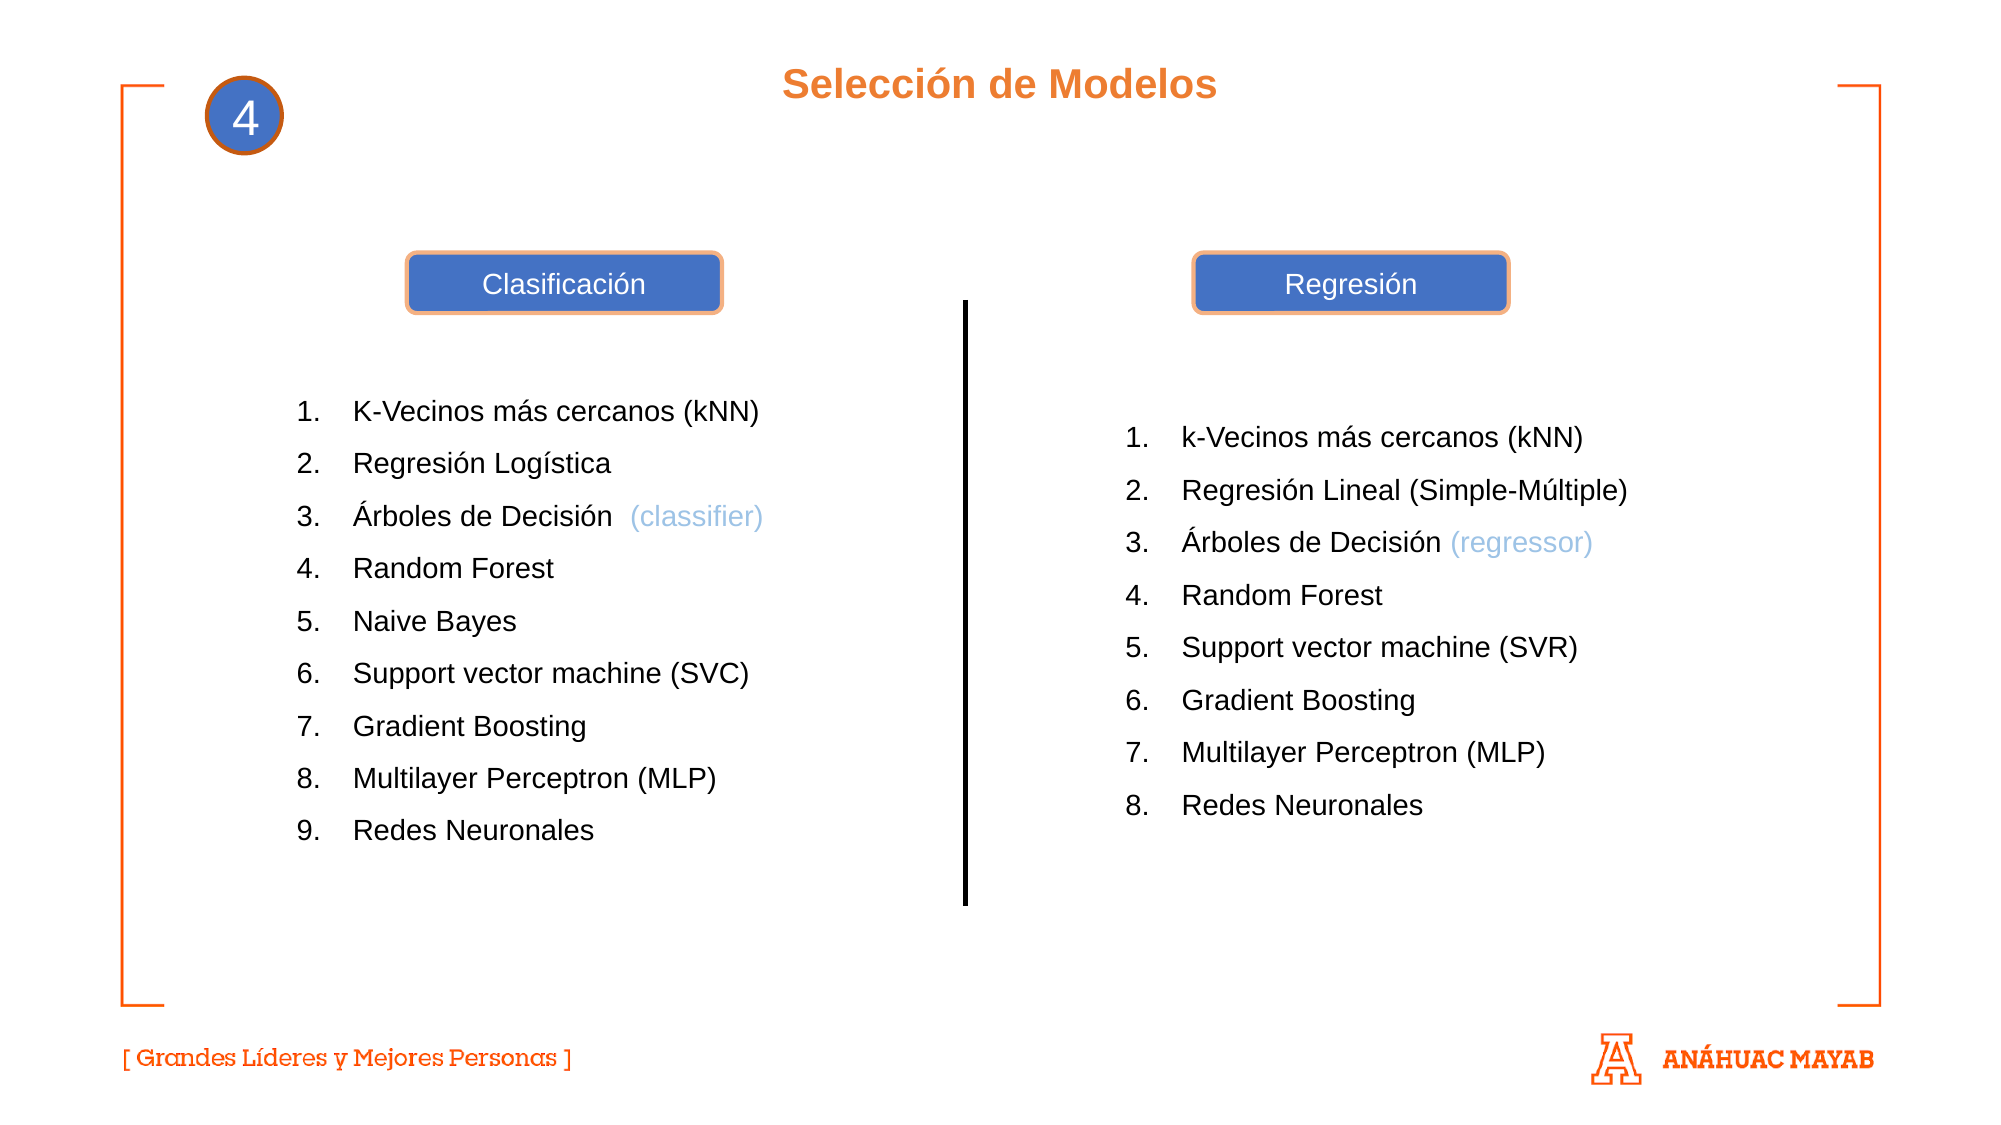

Selección de Modelos
4
Clasificación
Regresión
K-Vecinos más cercanos (kNN)
Regresión Logística
Árboles de Decisión  (classifier)
Random Forest
Naive Bayes
Support vector machine (SVC)
Gradient Boosting
Multilayer Perceptron (MLP)
Redes Neuronales

k-Vecinos más cercanos (kNN)
Regresión Lineal (Simple-Múltiple)
Árboles de Decisión (regressor)
Random Forest
Support vector machine (SVR)
Gradient Boosting
Multilayer Perceptron (MLP)
Redes Neuronales